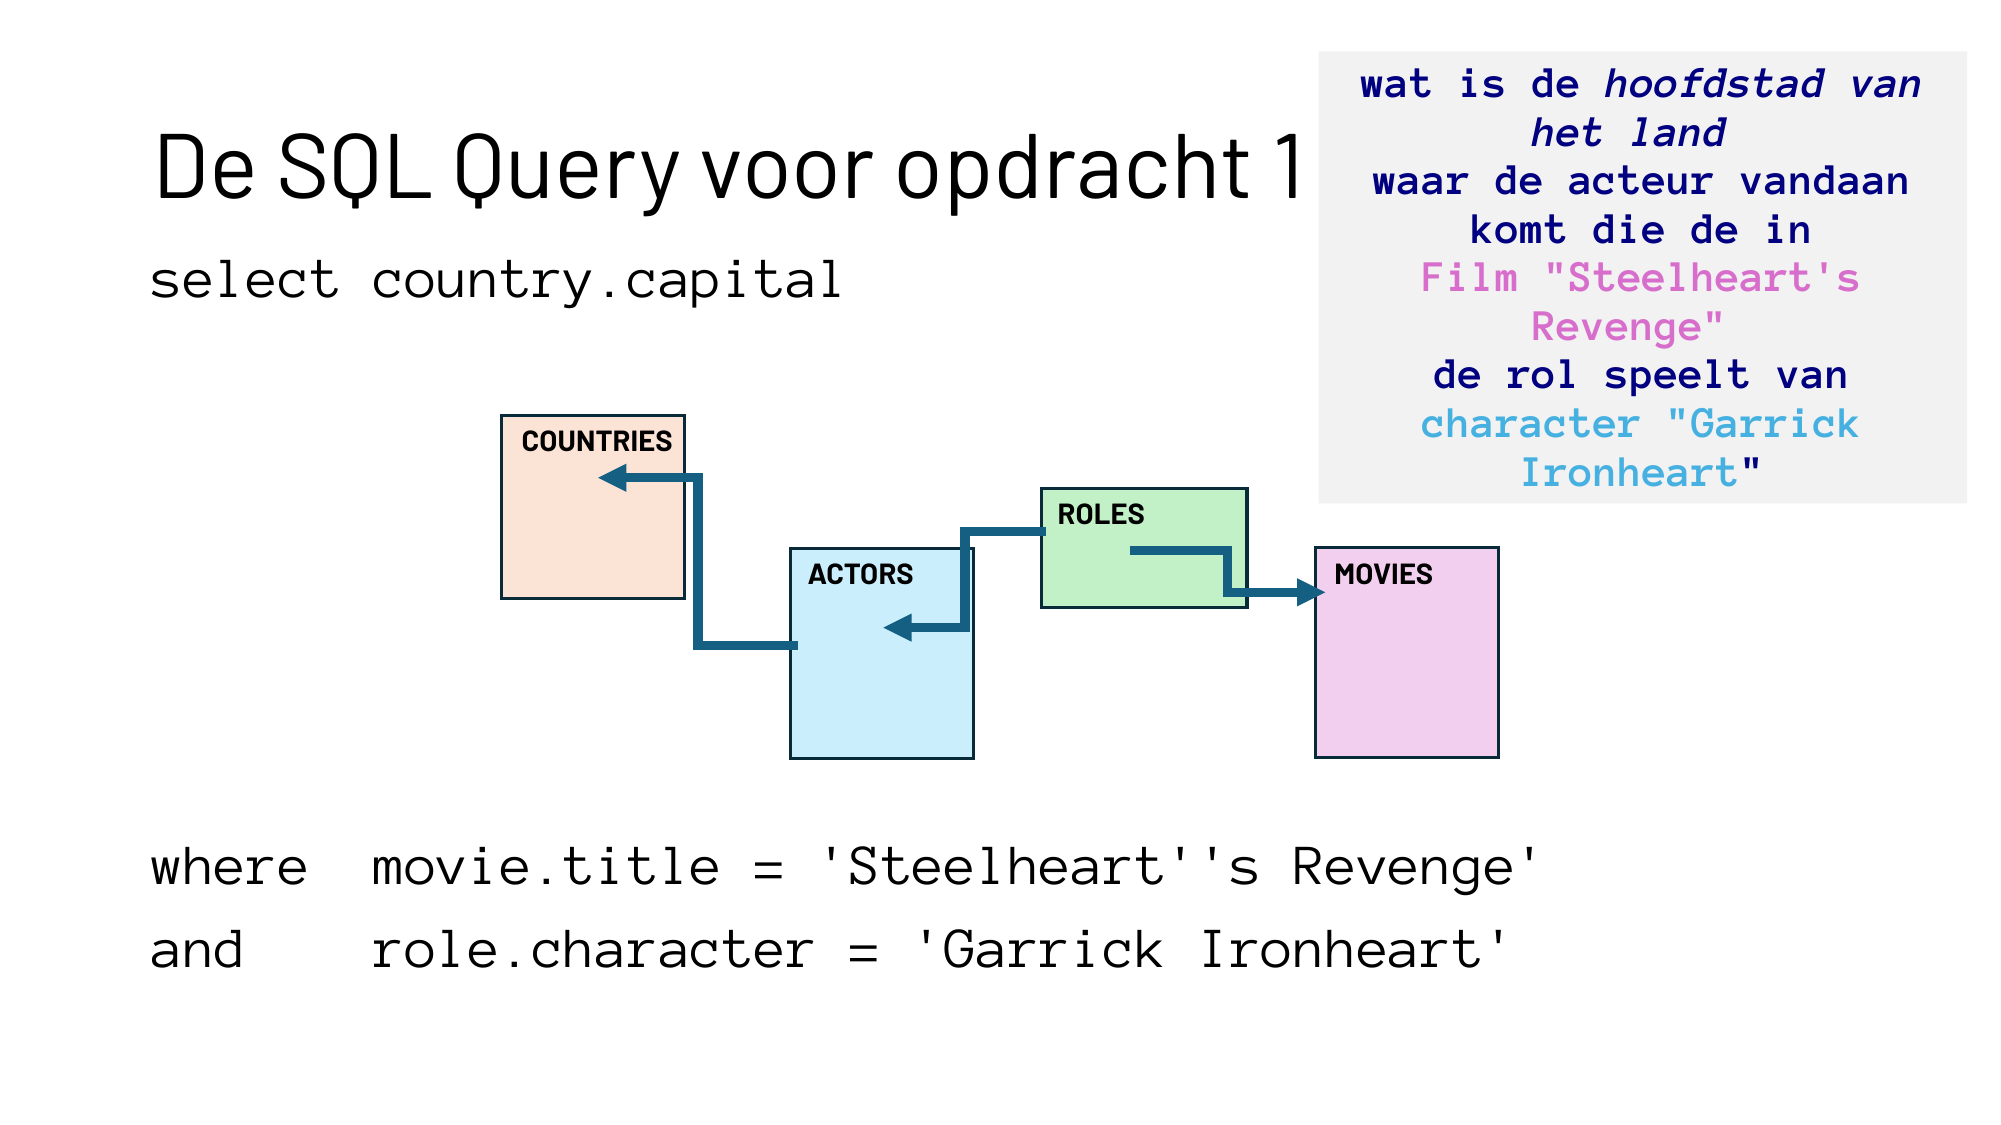

wat is de hoofdstad van het land
waar de acteur vandaan komt die de in Film "Steelheart's Revenge"
de rol speelt van character "Garrick Ironheart"
# De SQL Query voor opdracht 1
select country.capital
where  movie.title = 'Steelheart''s Revenge'
and    role.character = 'Garrick Ironheart'

COUNTRIES

ROLES

MOVIES

ACTORS